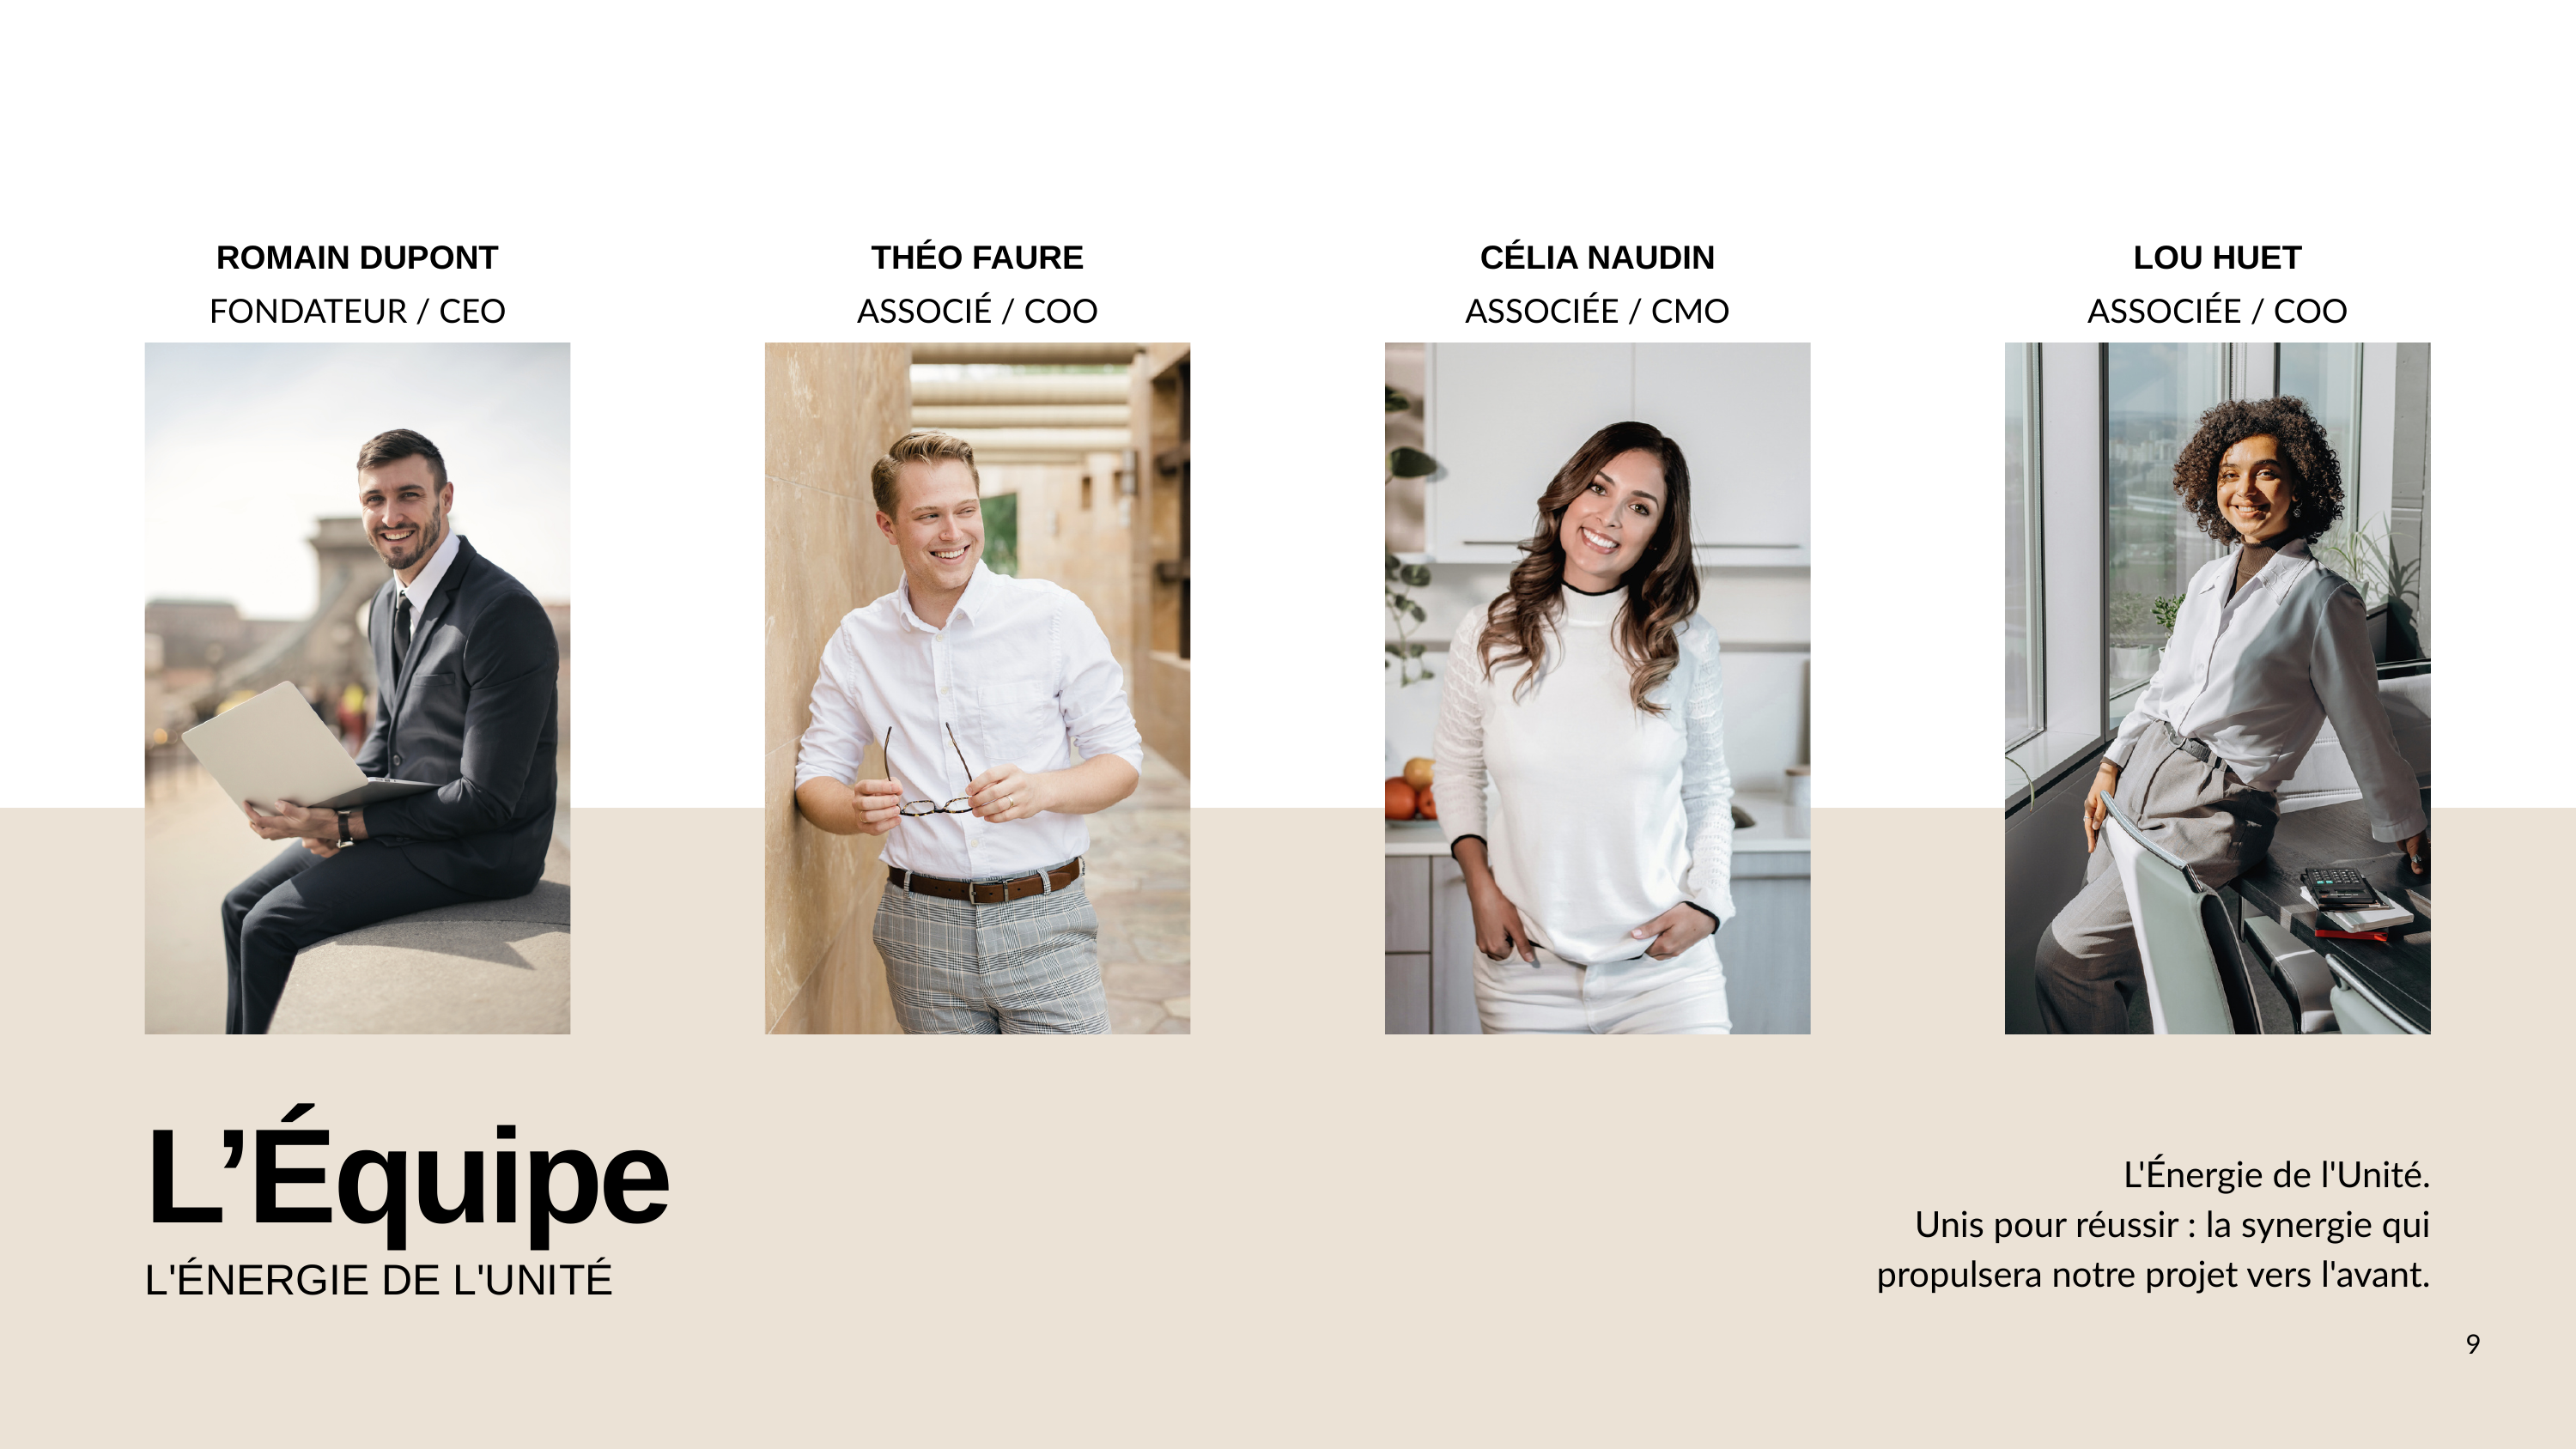

ROMAIN DUPONT
THÉO FAURE
CÉLIA NAUDIN
LOU HUET
FONDATEUR / CEO
ASSOCIÉ / COO
ASSOCIÉE / CMO
ASSOCIÉE / COO

L’Équipe
L'Énergie de l'Unité.
Unis pour réussir : la synergie qui propulsera notre projet vers l'avant.
L'ÉNERGIE DE L'UNITÉ

9